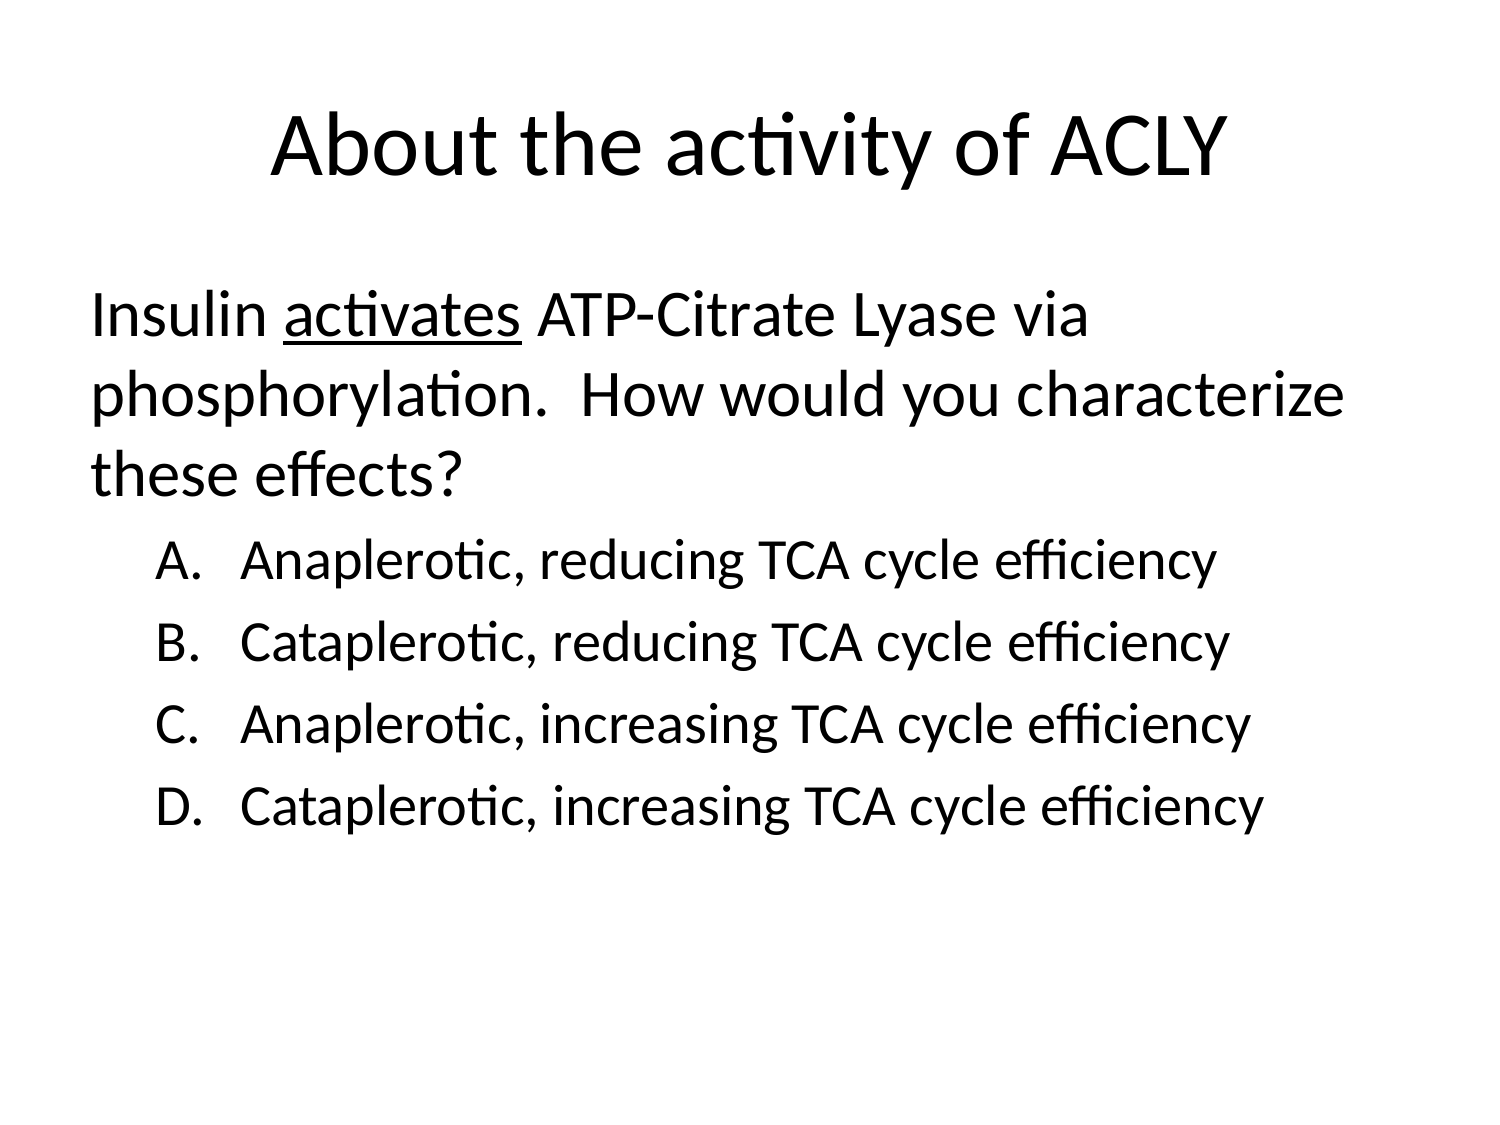

# About the activity of ACLY
Insulin activates ATP-Citrate Lyase via phosphorylation.  How would you characterize these effects?
Anaplerotic, reducing TCA cycle efficiency
Cataplerotic, reducing TCA cycle efficiency
Anaplerotic, increasing TCA cycle efficiency
Cataplerotic, increasing TCA cycle efficiency